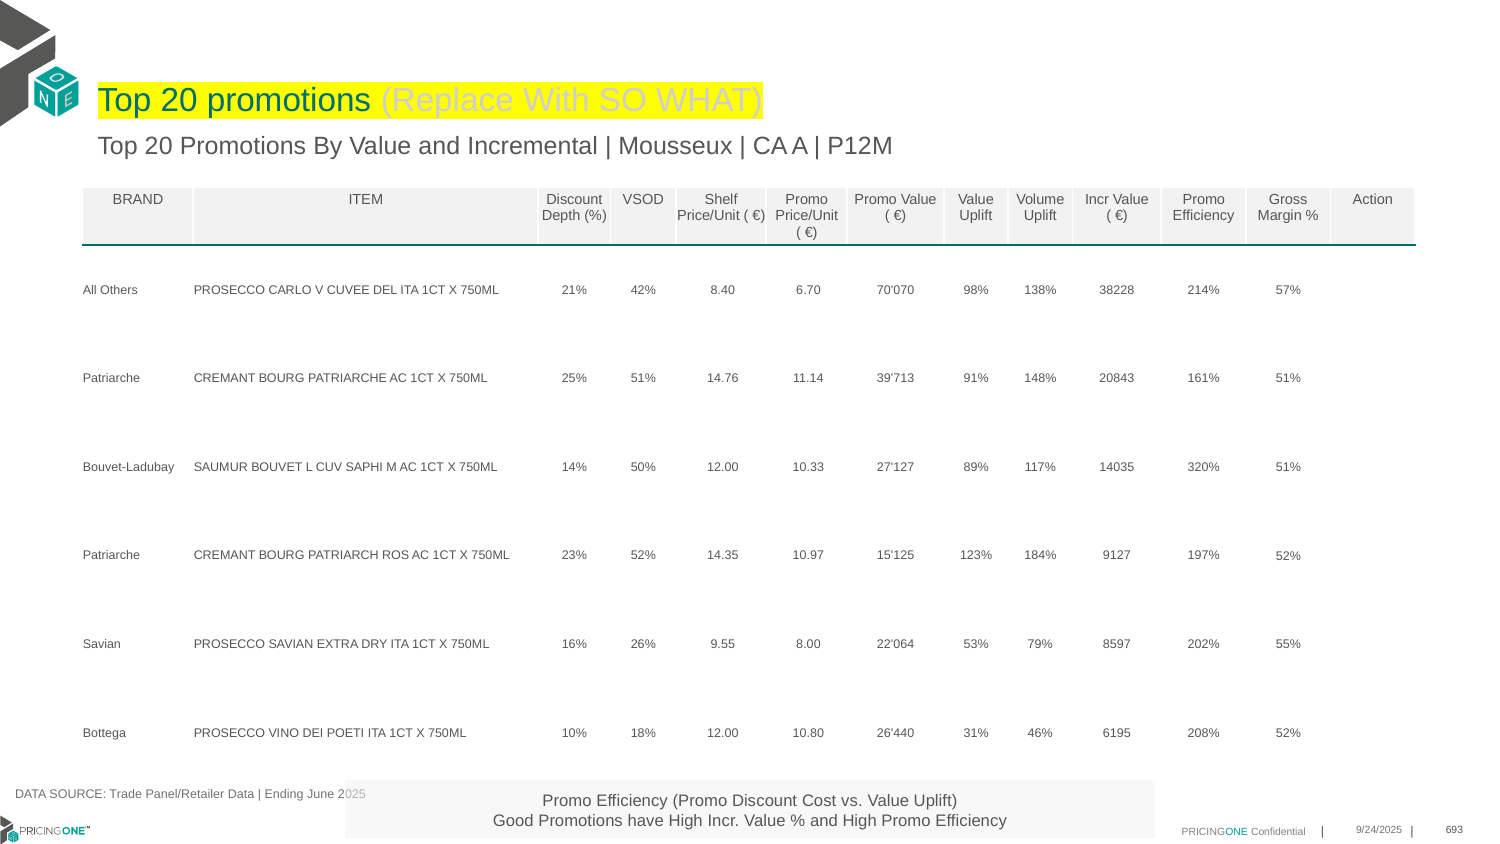

# Top 20 promotions (Replace With SO WHAT)
Top 20 Promotions By Value and Incremental | Mousseux | CA A | P12M
| BRAND | ITEM | Discount Depth (%) | VSOD | Shelf Price/Unit ( €) | Promo Price/Unit ( €) | Promo Value ( €) | Value Uplift | Volume Uplift | Incr Value ( €) | Promo Efficiency | Gross Margin % | Action |
| --- | --- | --- | --- | --- | --- | --- | --- | --- | --- | --- | --- | --- |
| All Others | PROSECCO CARLO V CUVEE DEL ITA 1CT X 750ML | 21% | 42% | 8.40 | 6.70 | 70'070 | 98% | 138% | 38228 | 214% | 57% |  |
| Patriarche | CREMANT BOURG PATRIARCHE AC 1CT X 750ML | 25% | 51% | 14.76 | 11.14 | 39'713 | 91% | 148% | 20843 | 161% | 51% |  |
| Bouvet-Ladubay | SAUMUR BOUVET L CUV SAPHI M AC 1CT X 750ML | 14% | 50% | 12.00 | 10.33 | 27'127 | 89% | 117% | 14035 | 320% | 51% |  |
| Patriarche | CREMANT BOURG PATRIARCH ROS AC 1CT X 750ML | 23% | 52% | 14.35 | 10.97 | 15'125 | 123% | 184% | 9127 | 197% | 52% |  |
| Savian | PROSECCO SAVIAN EXTRA DRY ITA 1CT X 750ML | 16% | 26% | 9.55 | 8.00 | 22'064 | 53% | 79% | 8597 | 202% | 55% |  |
| Bottega | PROSECCO VINO DEI POETI ITA 1CT X 750ML | 10% | 18% | 12.00 | 10.80 | 26'440 | 31% | 46% | 6195 | 208% | 52% |  |
DATA SOURCE: Trade Panel/Retailer Data | Ending June 2025
Promo Efficiency (Promo Discount Cost vs. Value Uplift)
Good Promotions have High Incr. Value % and High Promo Efficiency

9/24/2025
693